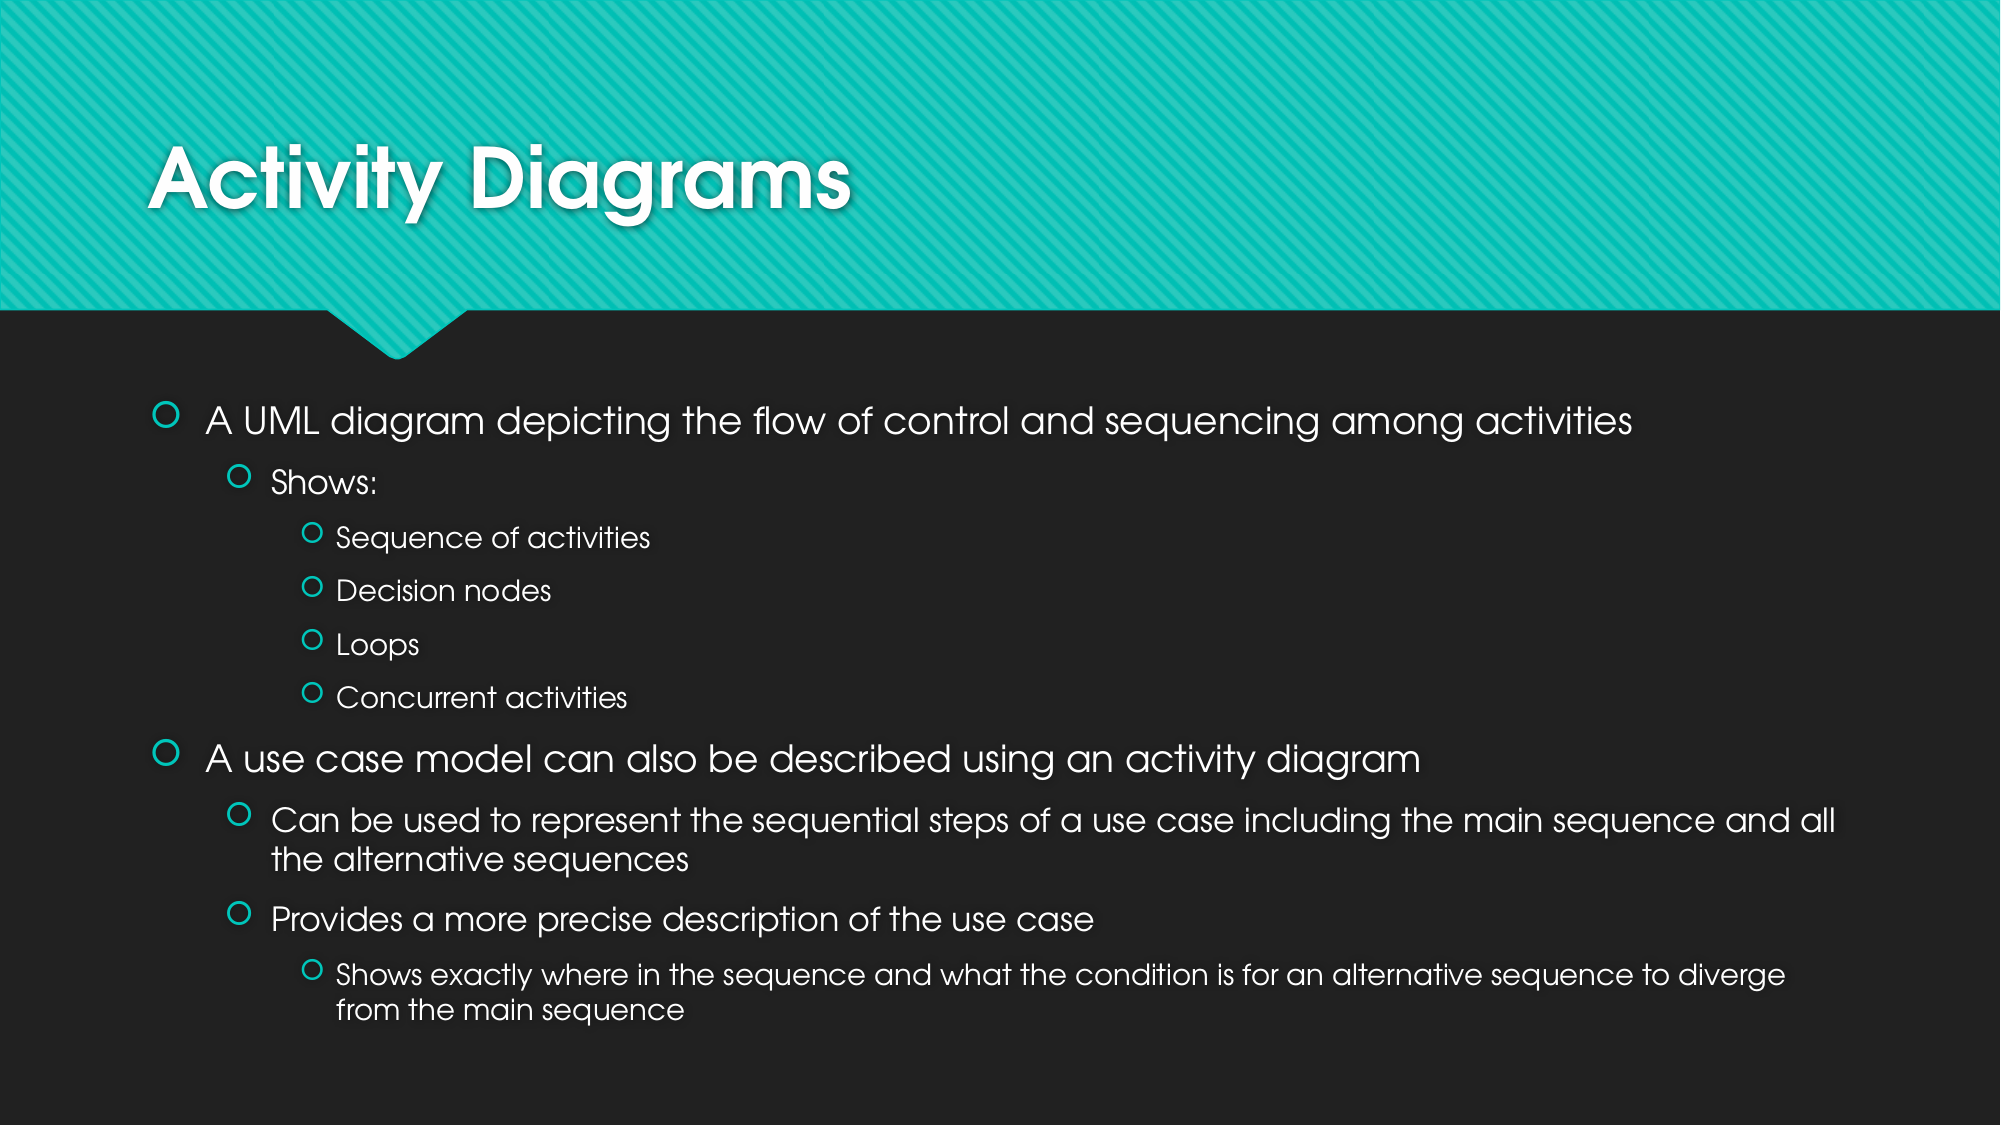

# Activity Diagrams
A UML diagram depicting the flow of control and sequencing among activities
Shows:
Sequence of activities
Decision nodes
Loops
Concurrent activities
A use case model can also be described using an activity diagram
Can be used to represent the sequential steps of a use case including the main sequence and all the alternative sequences
Provides a more precise description of the use case
Shows exactly where in the sequence and what the condition is for an alternative sequence to diverge from the main sequence